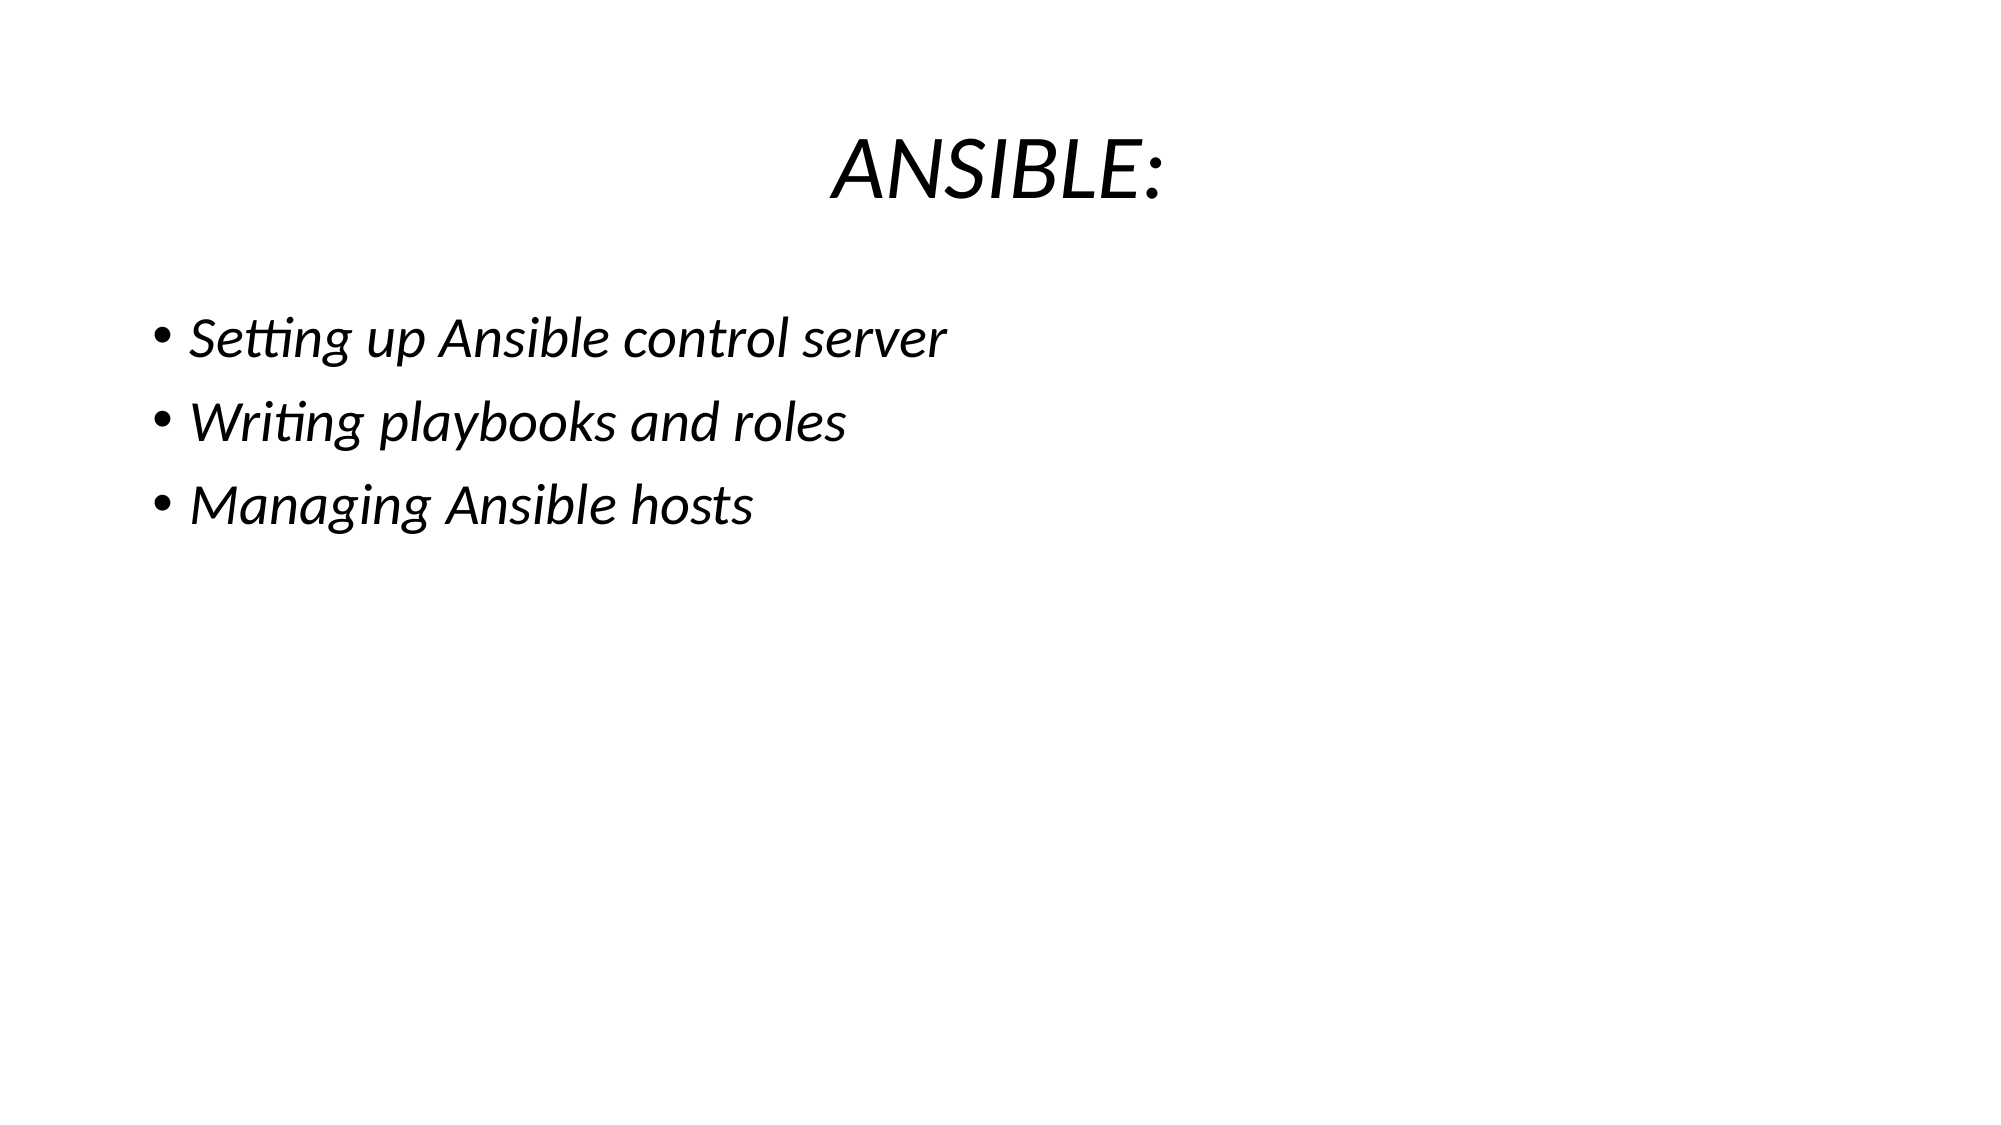

# ANSIBLE:
Setting up Ansible control server
Writing playbooks and roles
Managing Ansible hosts